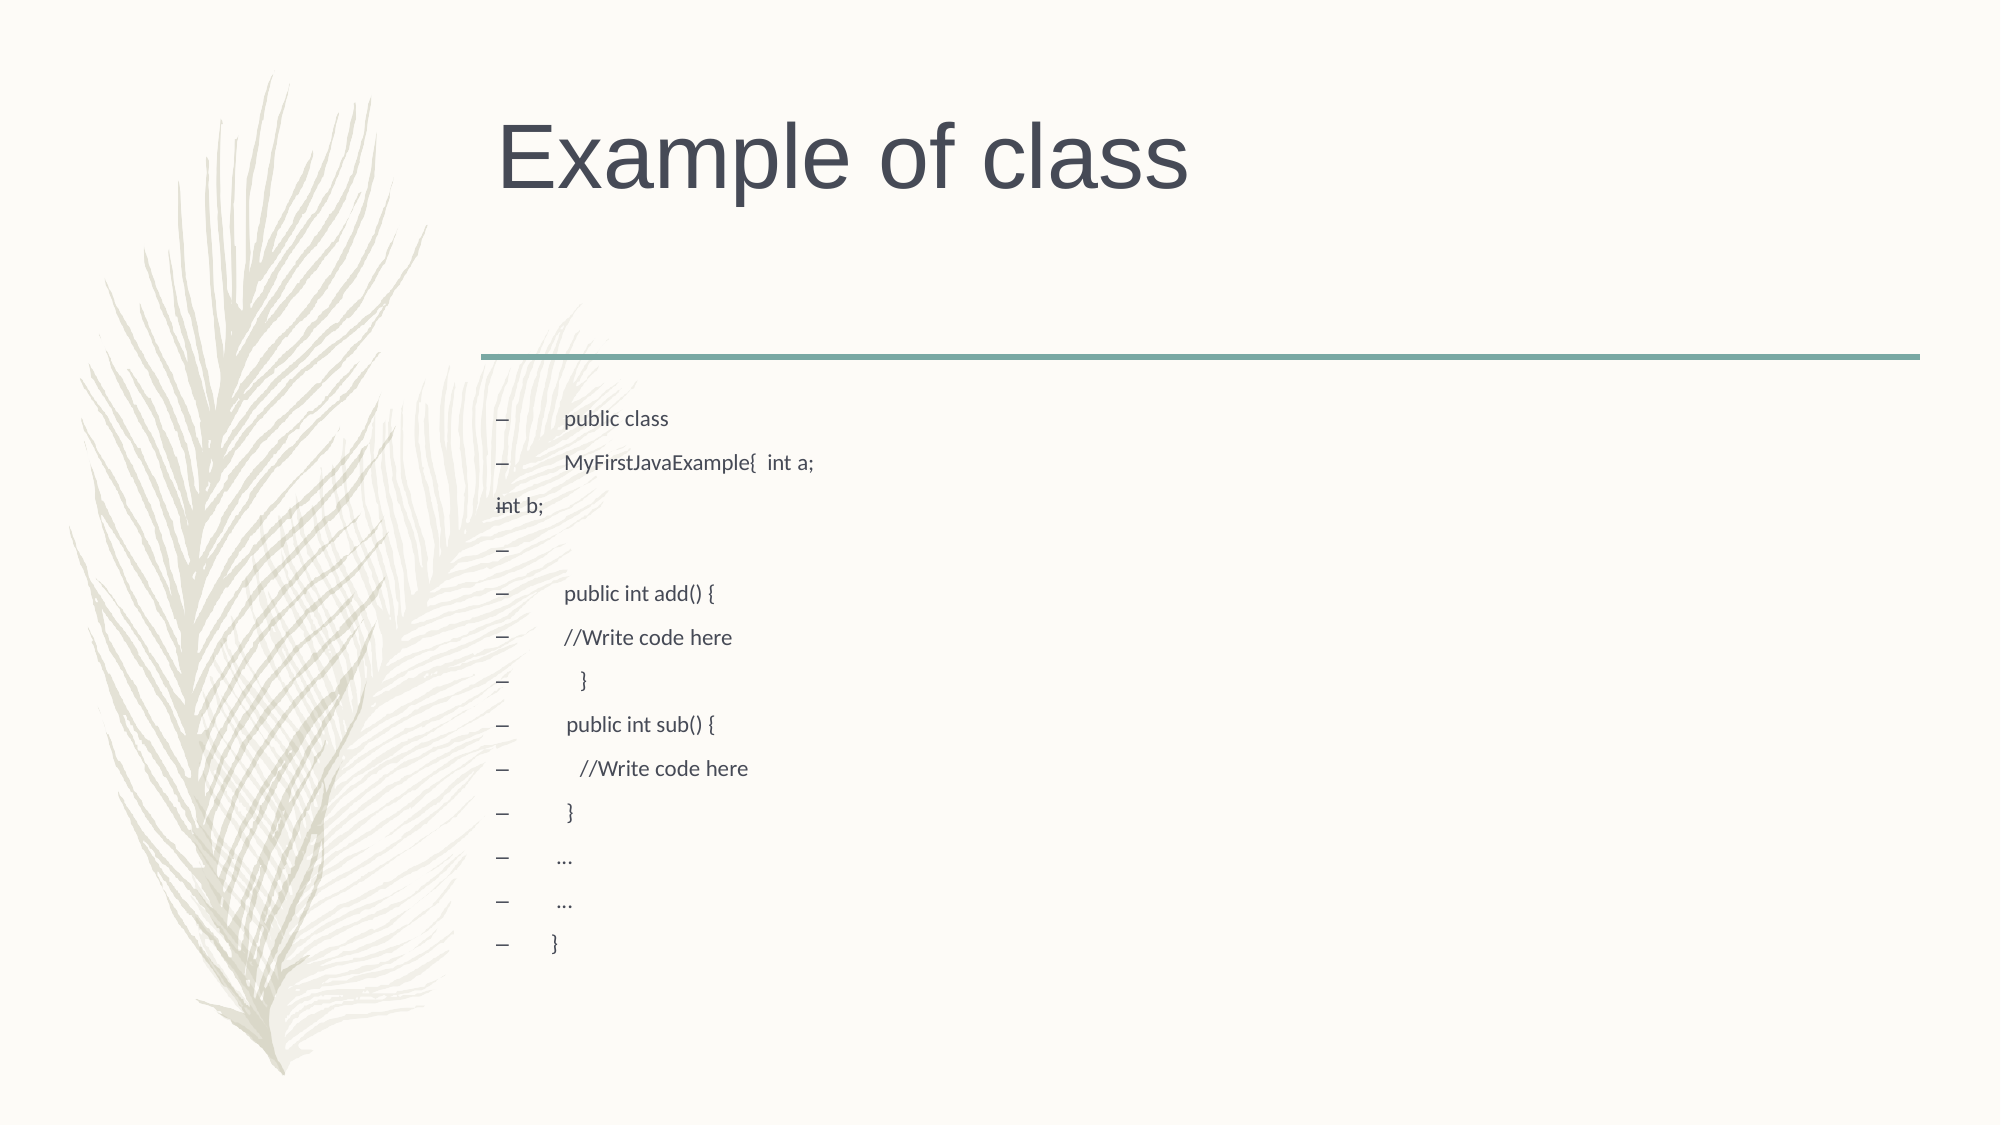

# Example of class
–	public class MyFirstJavaExample{  int a;
int b;
–
–
–
public int add() {
//Write code here
–
}
–	public int sub() {
–
//Write code here
–	}
–	...
–	...
–	}